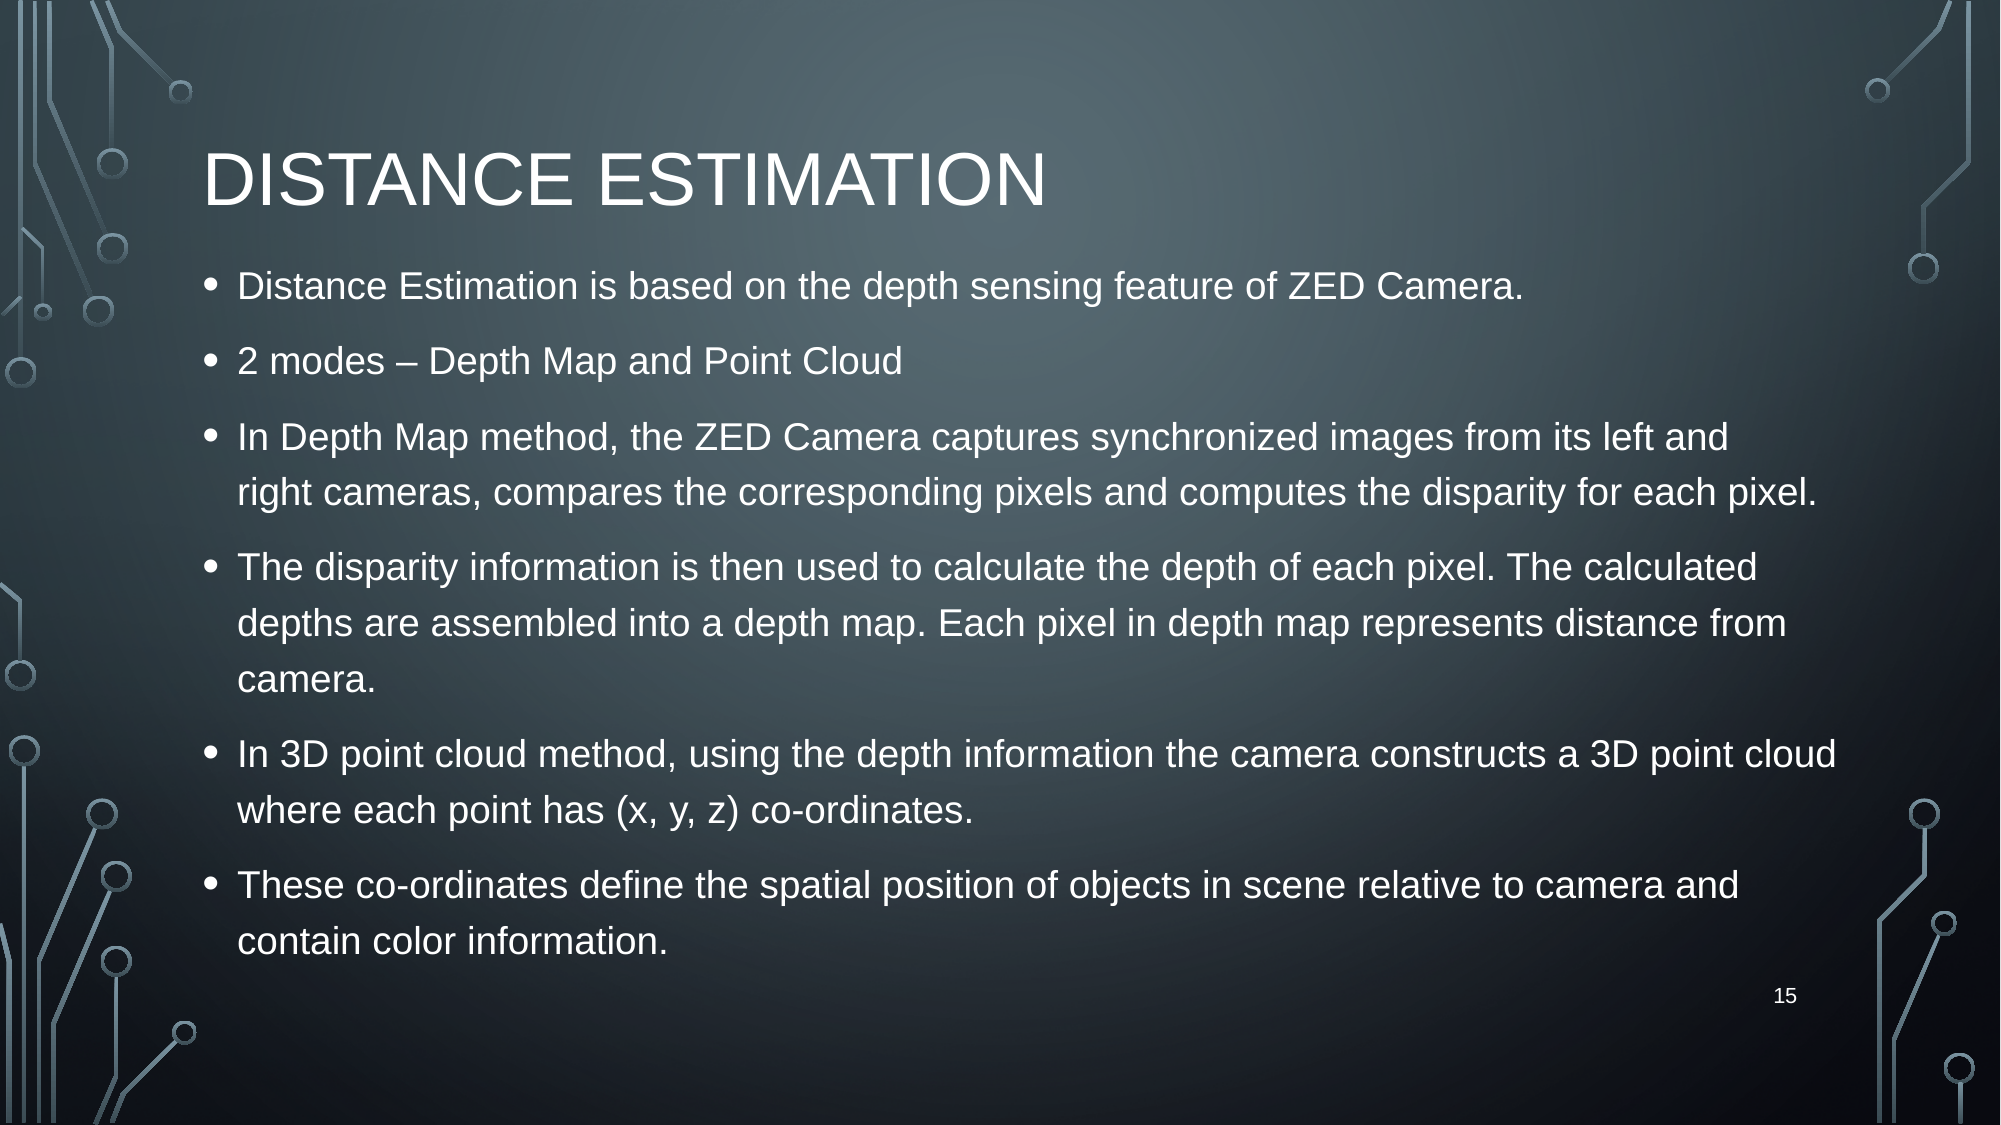

# DISTANCE ESTIMATION
Distance Estimation is based on the depth sensing feature of ZED Camera.
2 modes – Depth Map and Point Cloud
In Depth Map method, the ZED Camera captures synchronized images from its left and right cameras, compares the corresponding pixels and computes the disparity for each pixel.
The disparity information is then used to calculate the depth of each pixel. The calculated depths are assembled into a depth map. Each pixel in depth map represents distance from camera.
In 3D point cloud method, using the depth information the camera constructs a 3D point cloud where each point has (x, y, z) co-ordinates.
These co-ordinates define the spatial position of objects in scene relative to camera and contain color information.

15